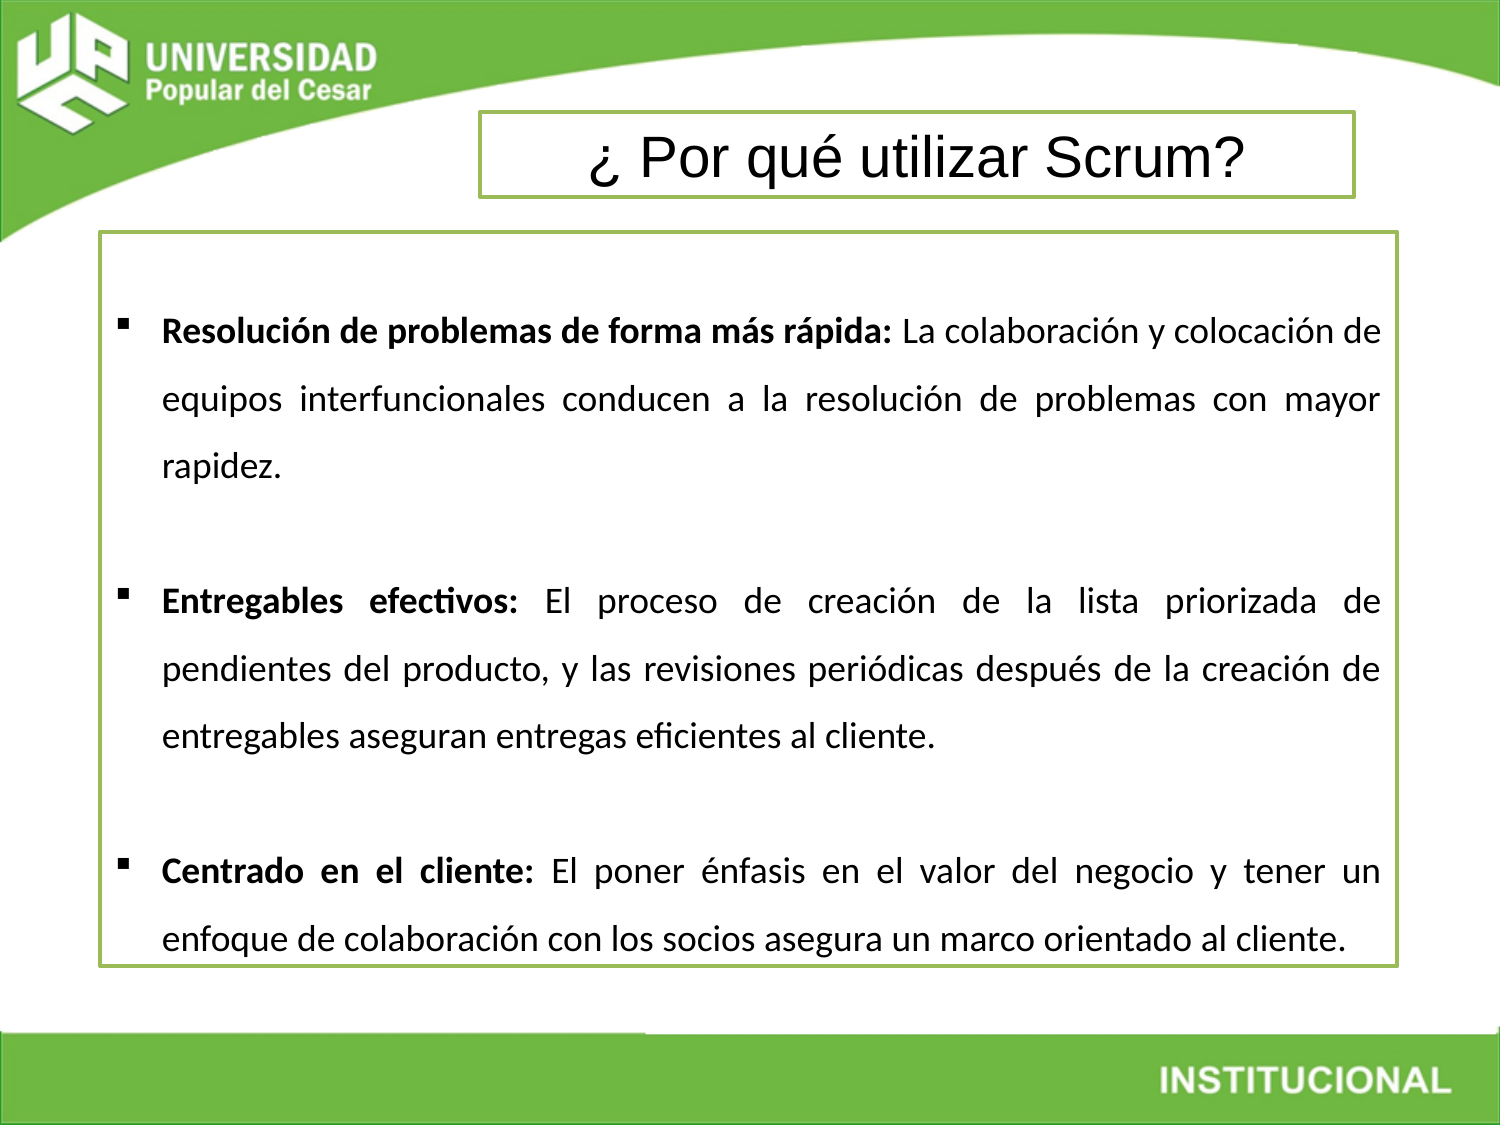

¿ Por qué utilizar Scrum?

Resolución de problemas de forma más rápida: La colaboración y colocación de equipos interfuncionales conducen a la resolución de problemas con mayor rapidez.

Entregables efectivos: El proceso de creación de la lista priorizada de pendientes del producto, y las revisiones periódicas después de la creación de entregables aseguran entregas eficientes al cliente.

Centrado en el cliente: El poner énfasis en el valor del negocio y tener un enfoque de colaboración con los socios asegura un marco orientado al cliente.